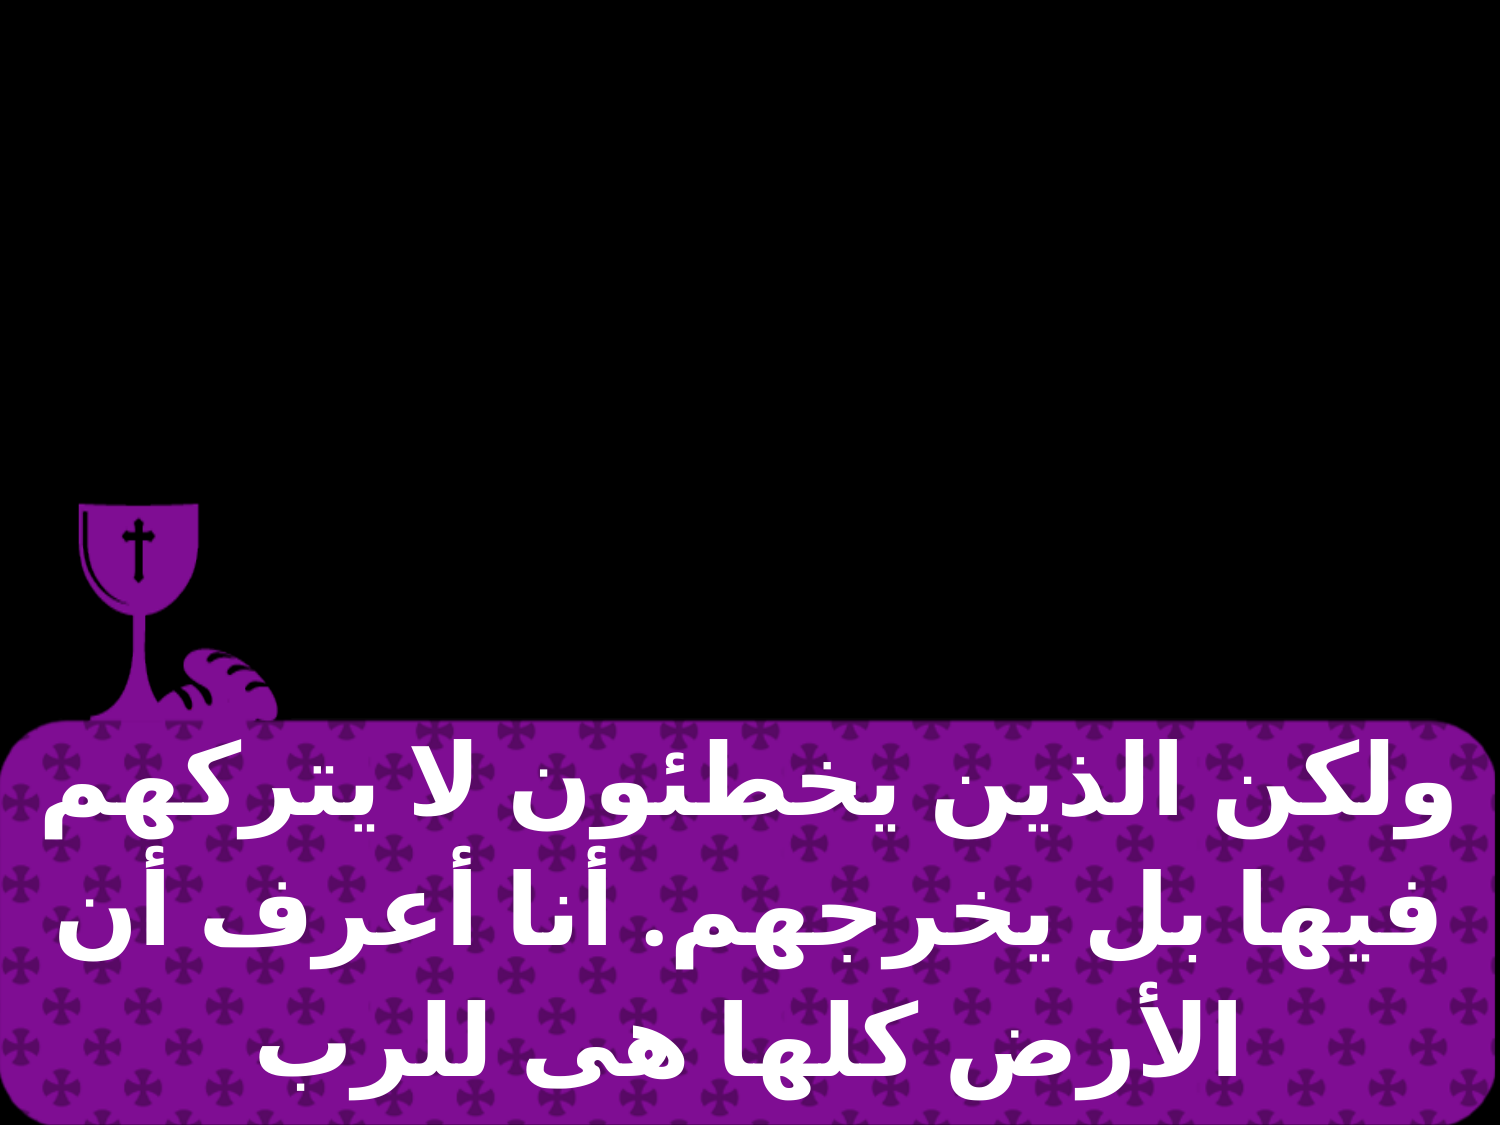

| ولكن الذين يخطئون لا يتركهم فيها بل يخرجهم. أنا أعرف أن الأرض كلها هى للرب |
| --- |